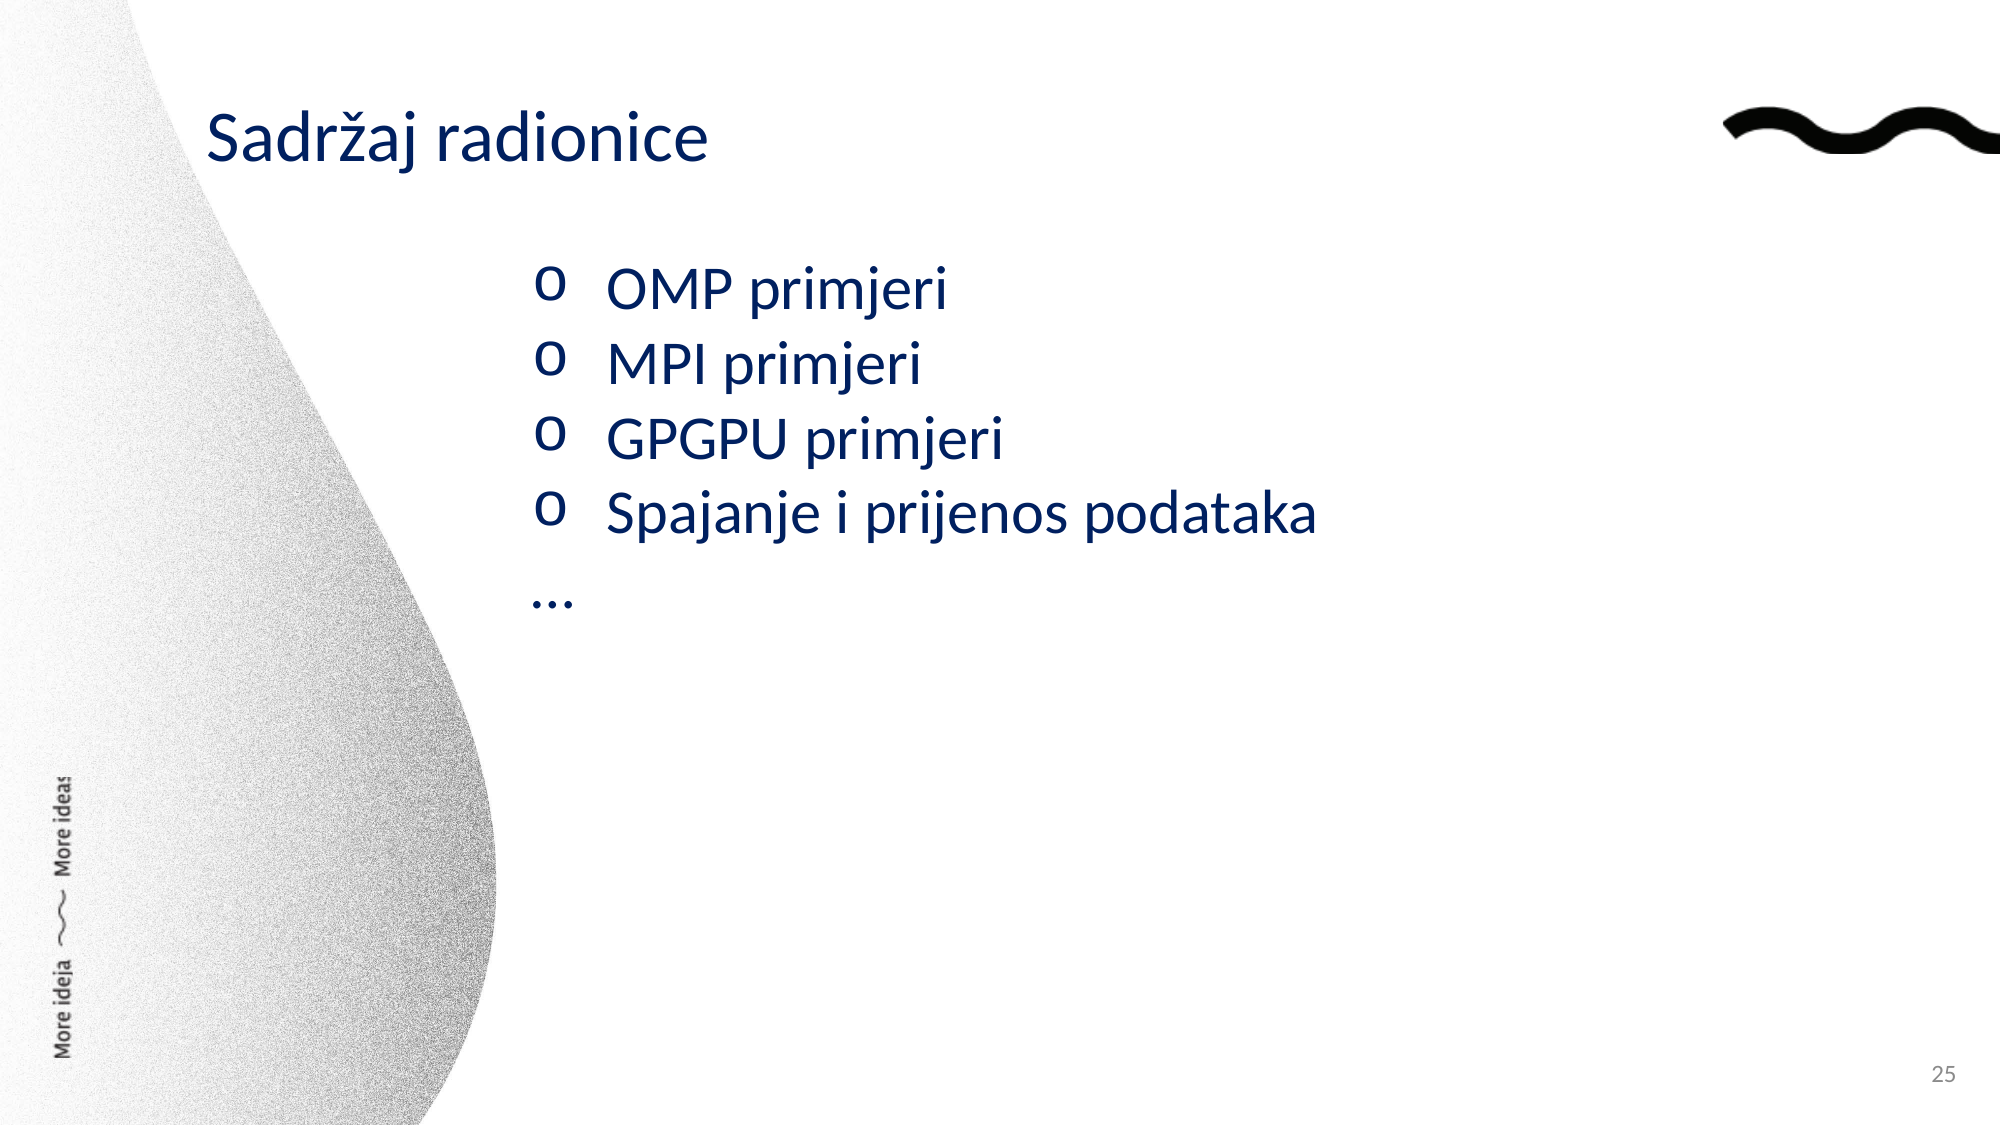

Sadržaj radionice
OMP primjeri
MPI primjeri
GPGPU primjeri
Spajanje i prijenos podataka
…
25